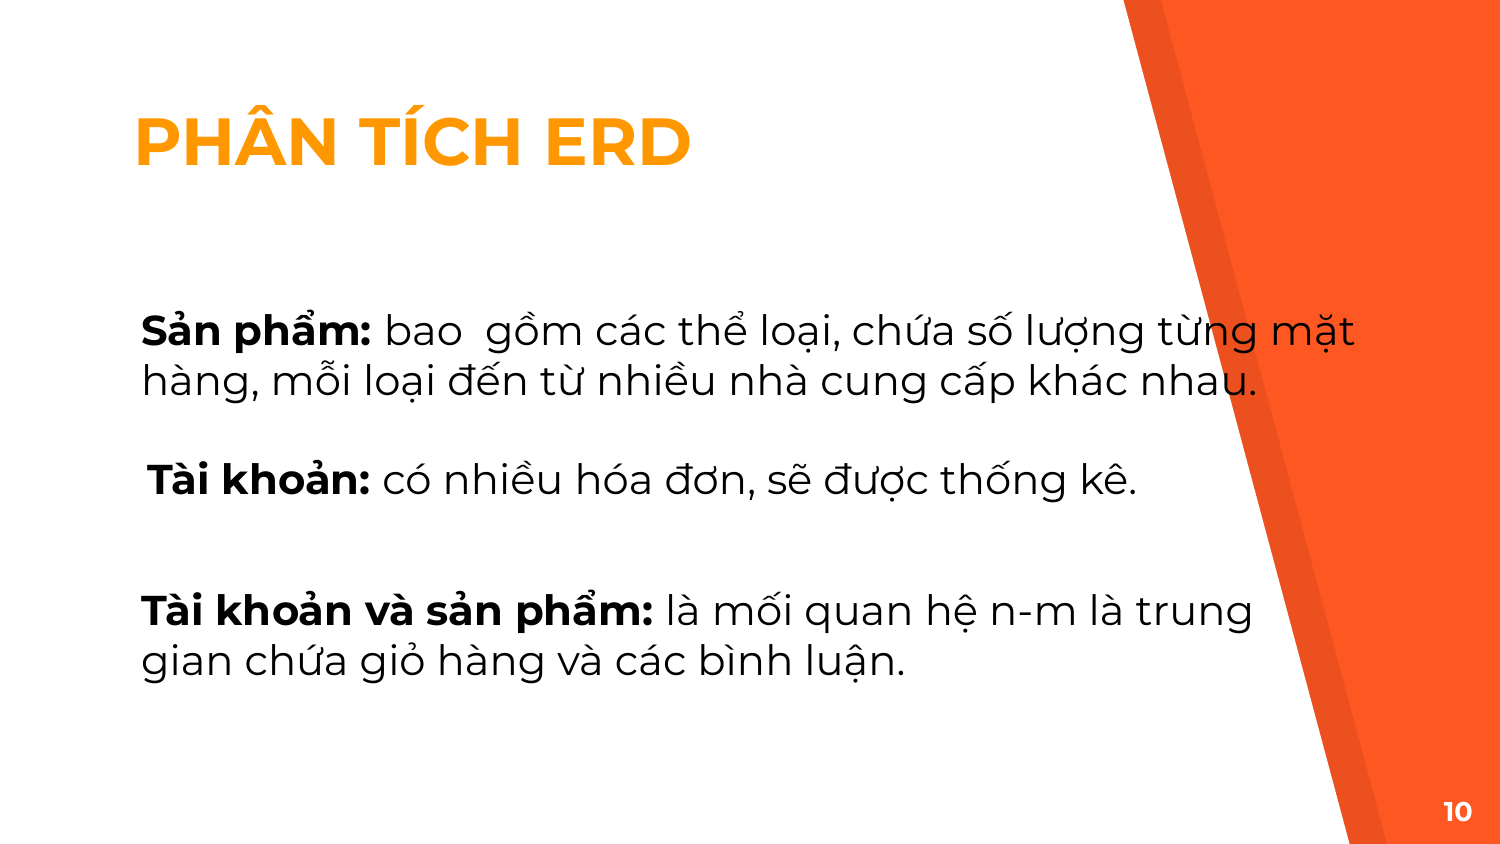

PHÂN TÍCH ERD
Sản phẩm: bao  gồm các thể loại, chứa số lượng từng mặt hàng, mỗi loại đến từ nhiều nhà cung cấp khác nhau.
Tài khoản: có nhiều hóa đơn, sẽ được thống kê.
Tài khoản và sản phẩm: là mối quan hệ n-m là trung gian chứa giỏ hàng và các bình luận.
10